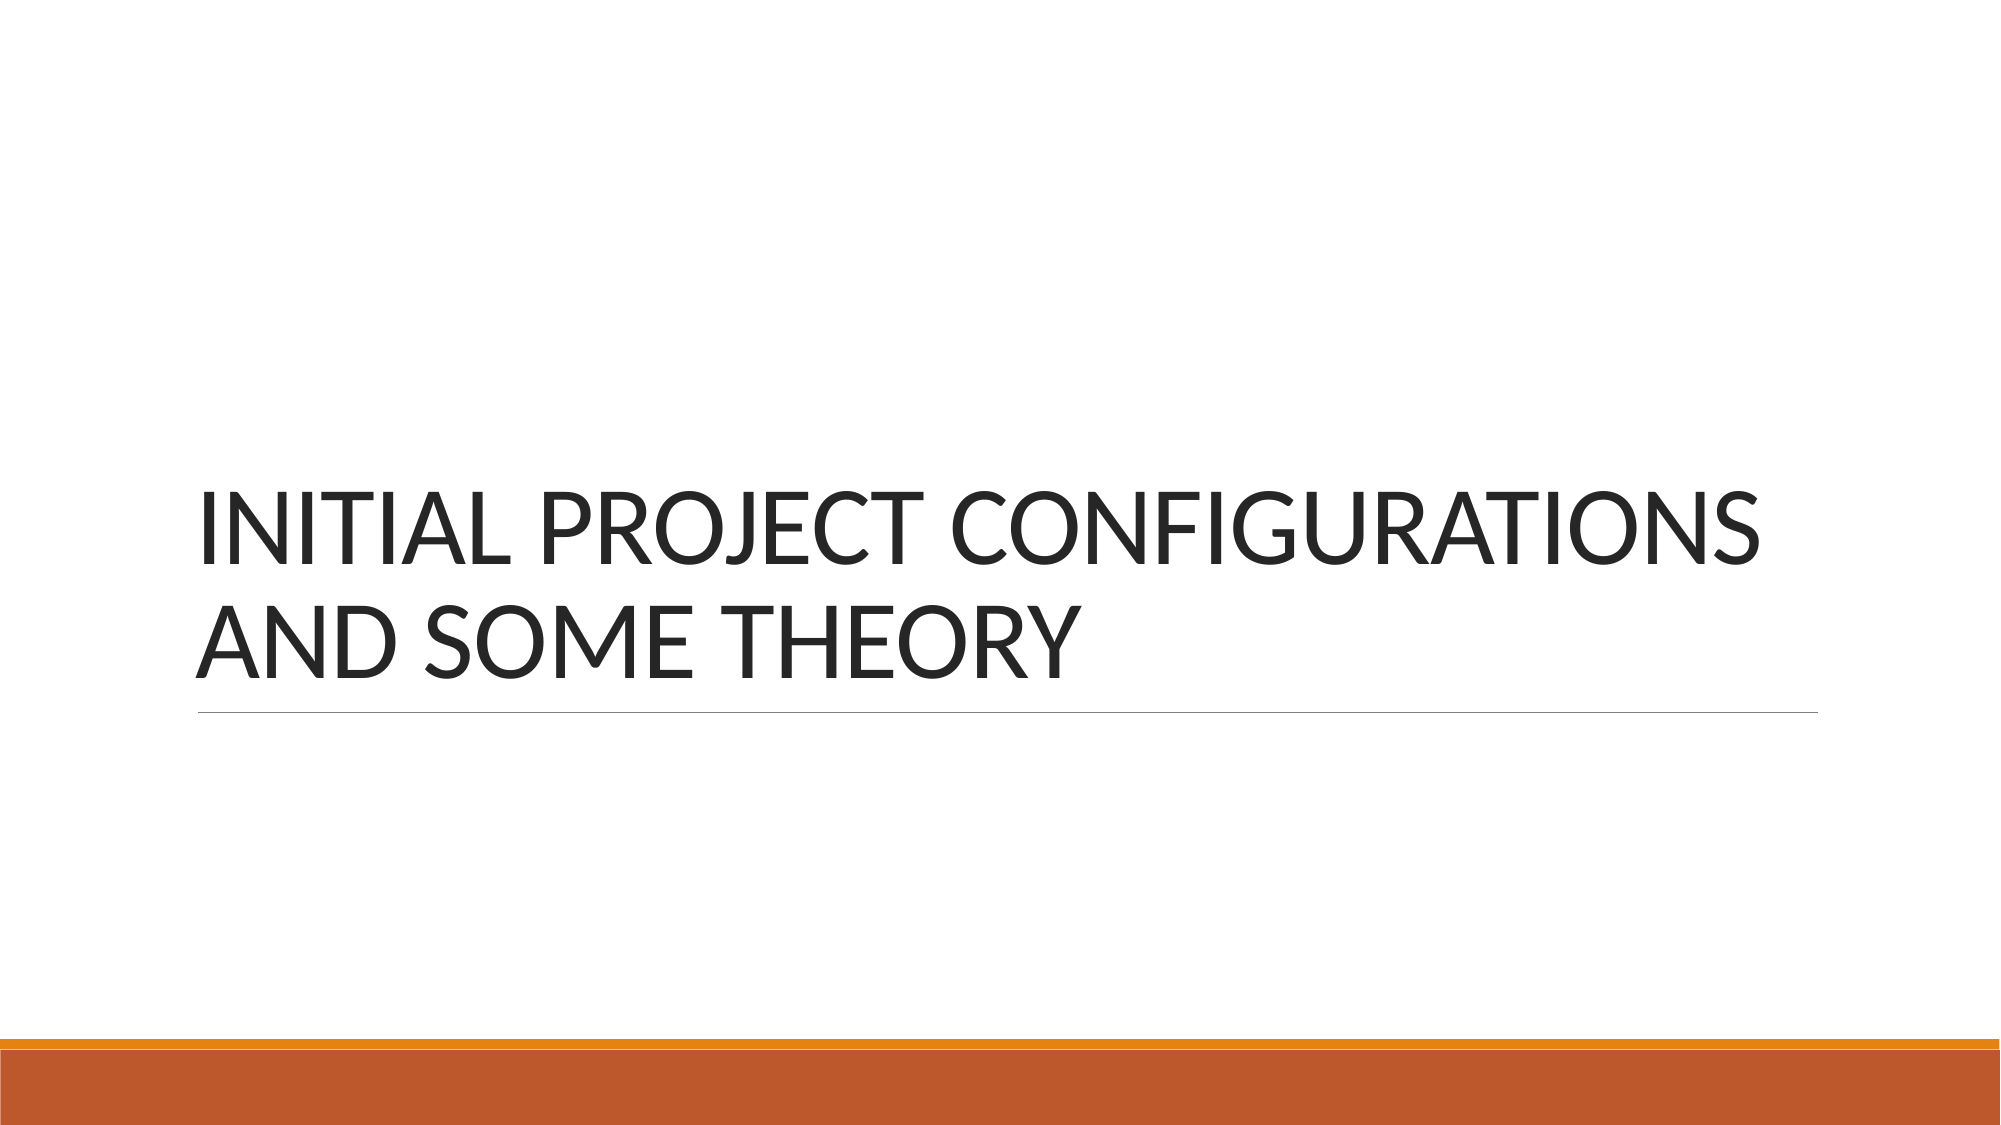

# INITIAL PROJECT CONFIGURATIONS AND SOME THEORY